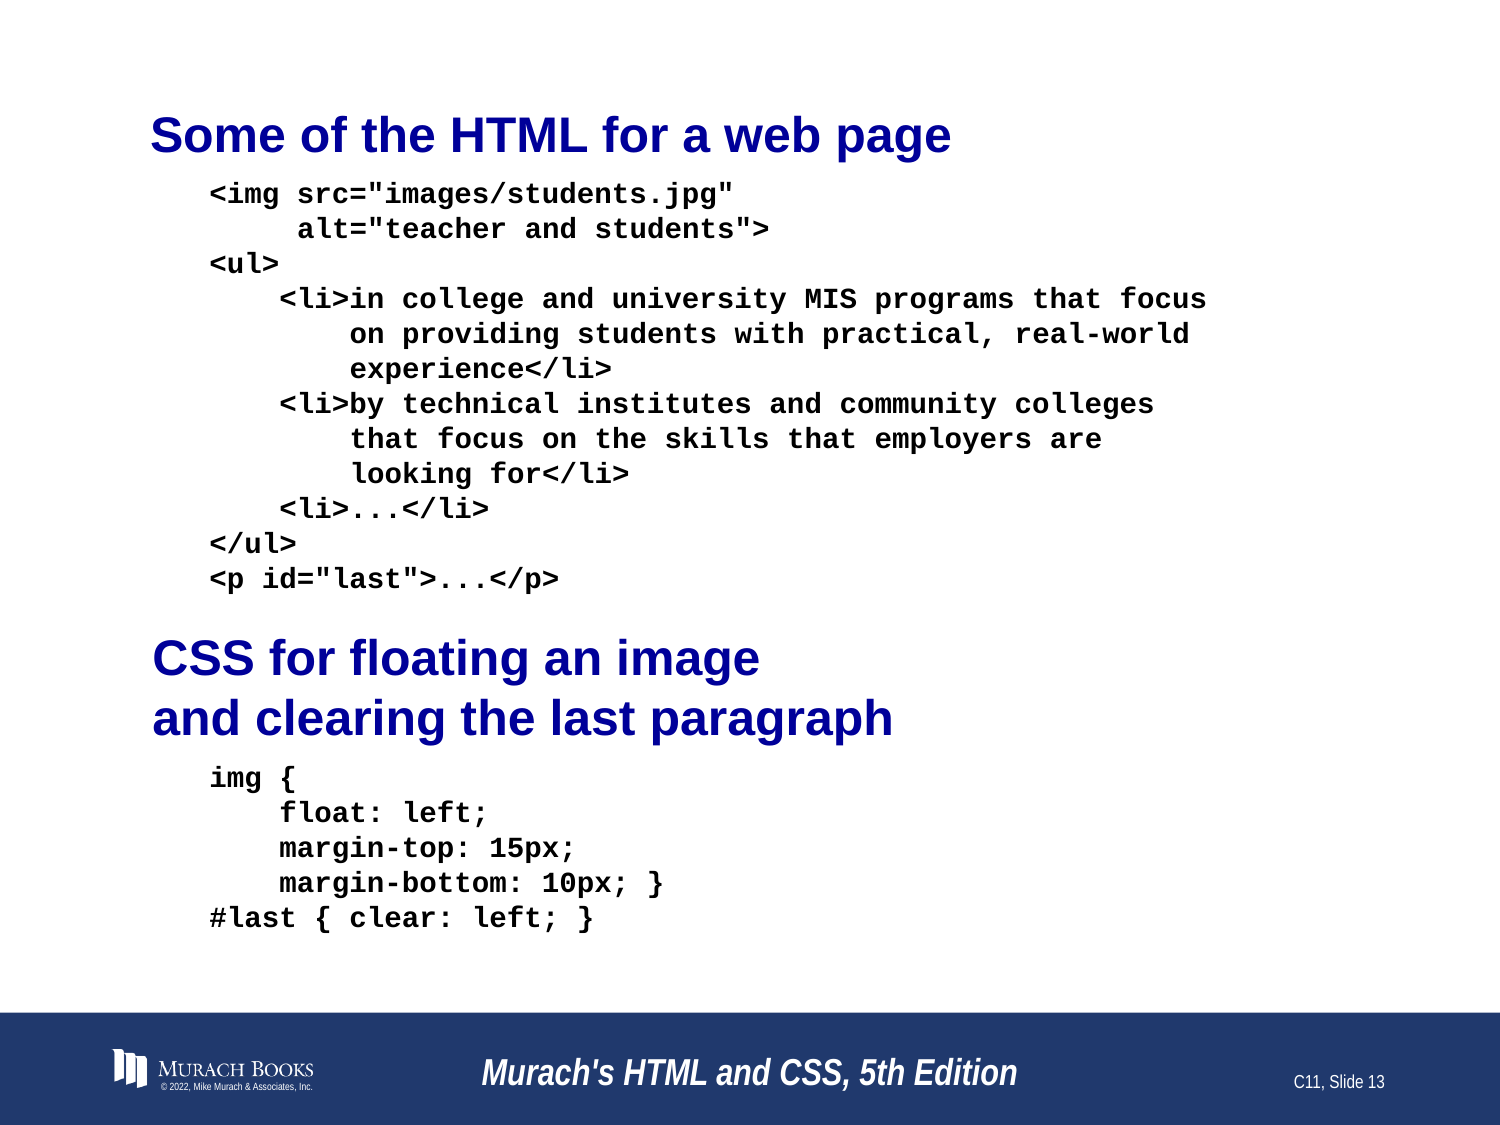

# Some of the HTML for a web page
<img src="images/students.jpg"
     alt="teacher and students">
<ul>
    <li>in college and university MIS programs that focus
        on providing students with practical, real-world
        experience</li>
    <li>by technical institutes and community colleges
        that focus on the skills that employers are
        looking for</li>
    <li>...</li>
</ul>
<p id="last">...</p>
CSS for floating an image
and clearing the last paragraph
img {
    float: left;
    margin-top: 15px;
    margin-bottom: 10px; }
#last { clear: left; }

© 2022, Mike Murach & Associates, Inc.
Murach's HTML and CSS, 5th Edition

C11, Slide 13